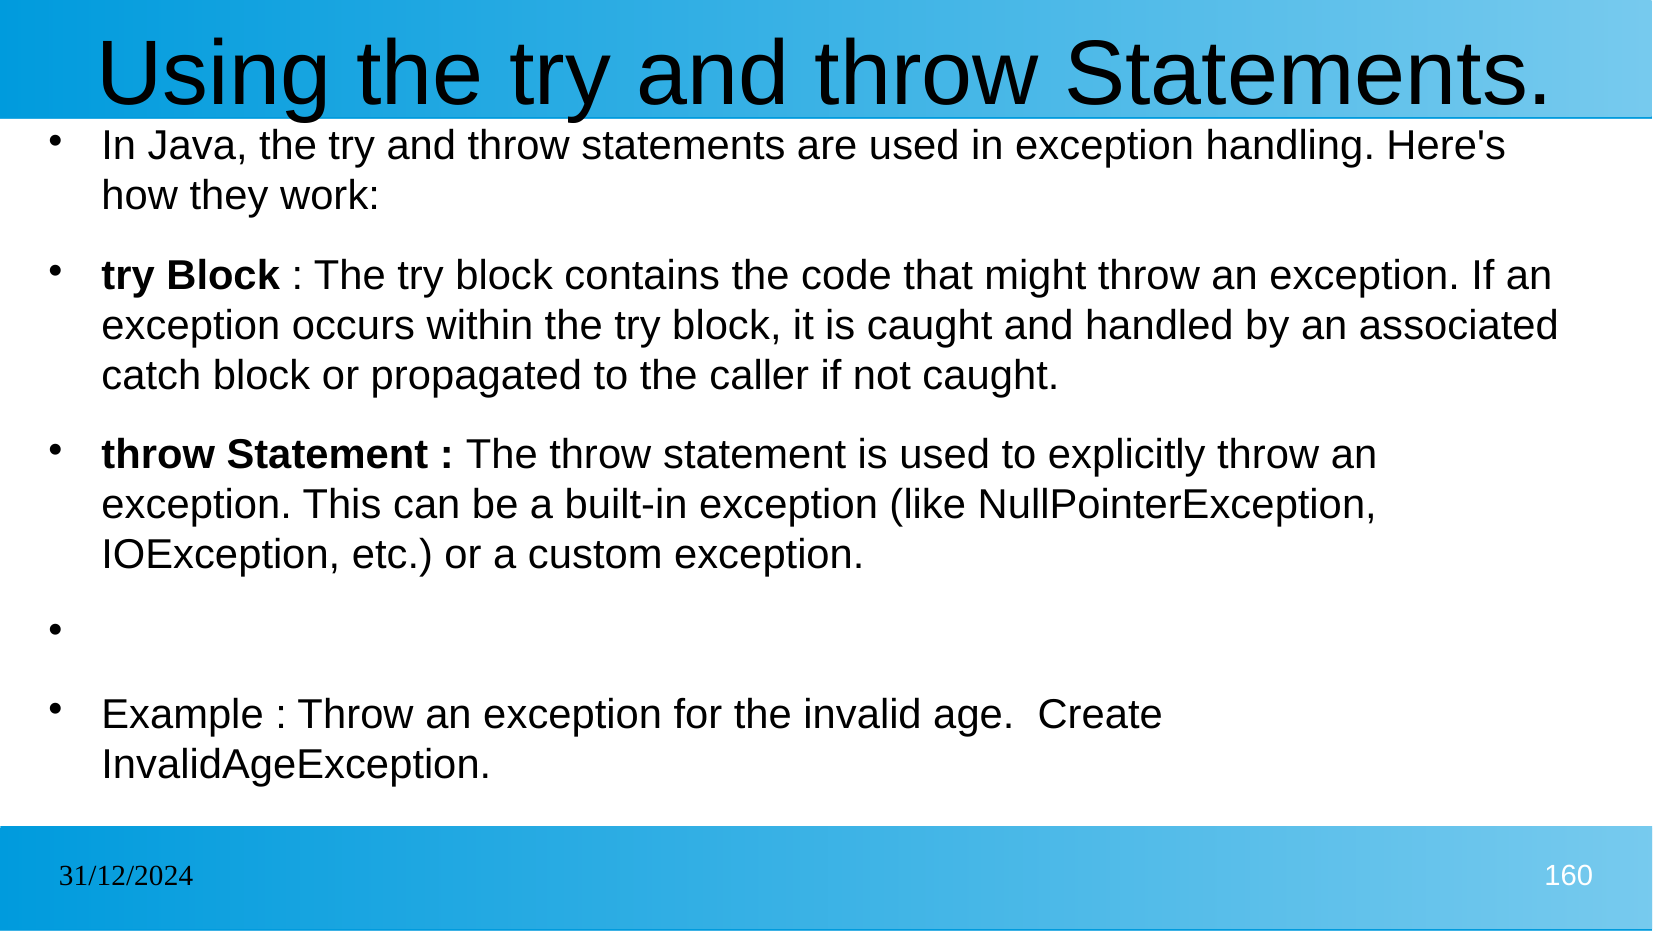

# Using the try and throw Statements.
In Java, the try and throw statements are used in exception handling. Here's how they work:
try Block : The try block contains the code that might throw an exception. If an exception occurs within the try block, it is caught and handled by an associated catch block or propagated to the caller if not caught.
throw Statement : The throw statement is used to explicitly throw an exception. This can be a built-in exception (like NullPointerException, IOException, etc.) or a custom exception.

Example : Throw an exception for the invalid age.  Create InvalidAgeException.
31/12/2024
160